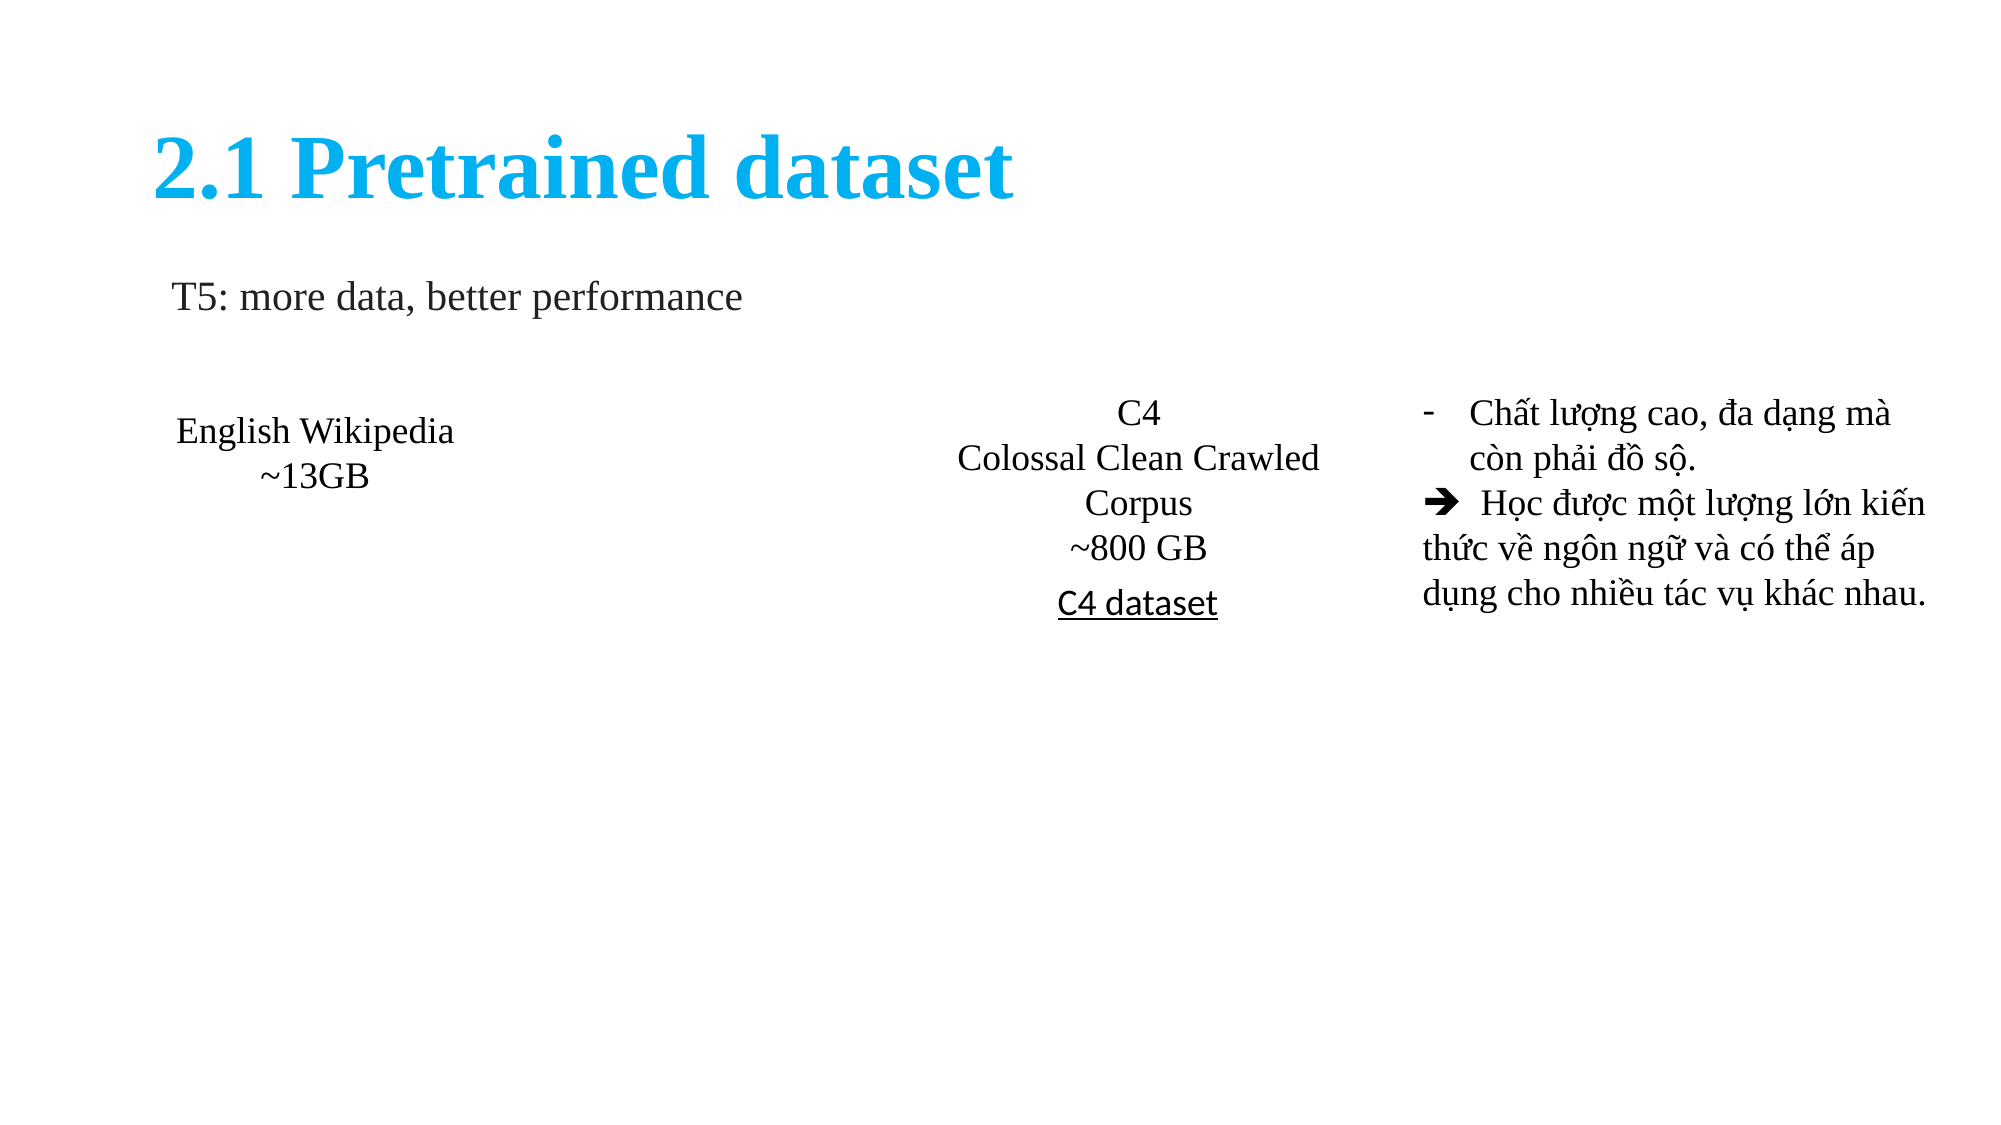

# 2.1 Pretrained dataset
T5: more data, better performance
C4
Colossal Clean Crawled Corpus
~800 GB
Chất lượng cao, đa dạng mà còn phải đồ sộ.
🡺  Học được một lượng lớn kiến thức về ngôn ngữ và có thể áp dụng cho nhiều tác vụ khác nhau.

English Wikipedia
~13GB
C4 dataset